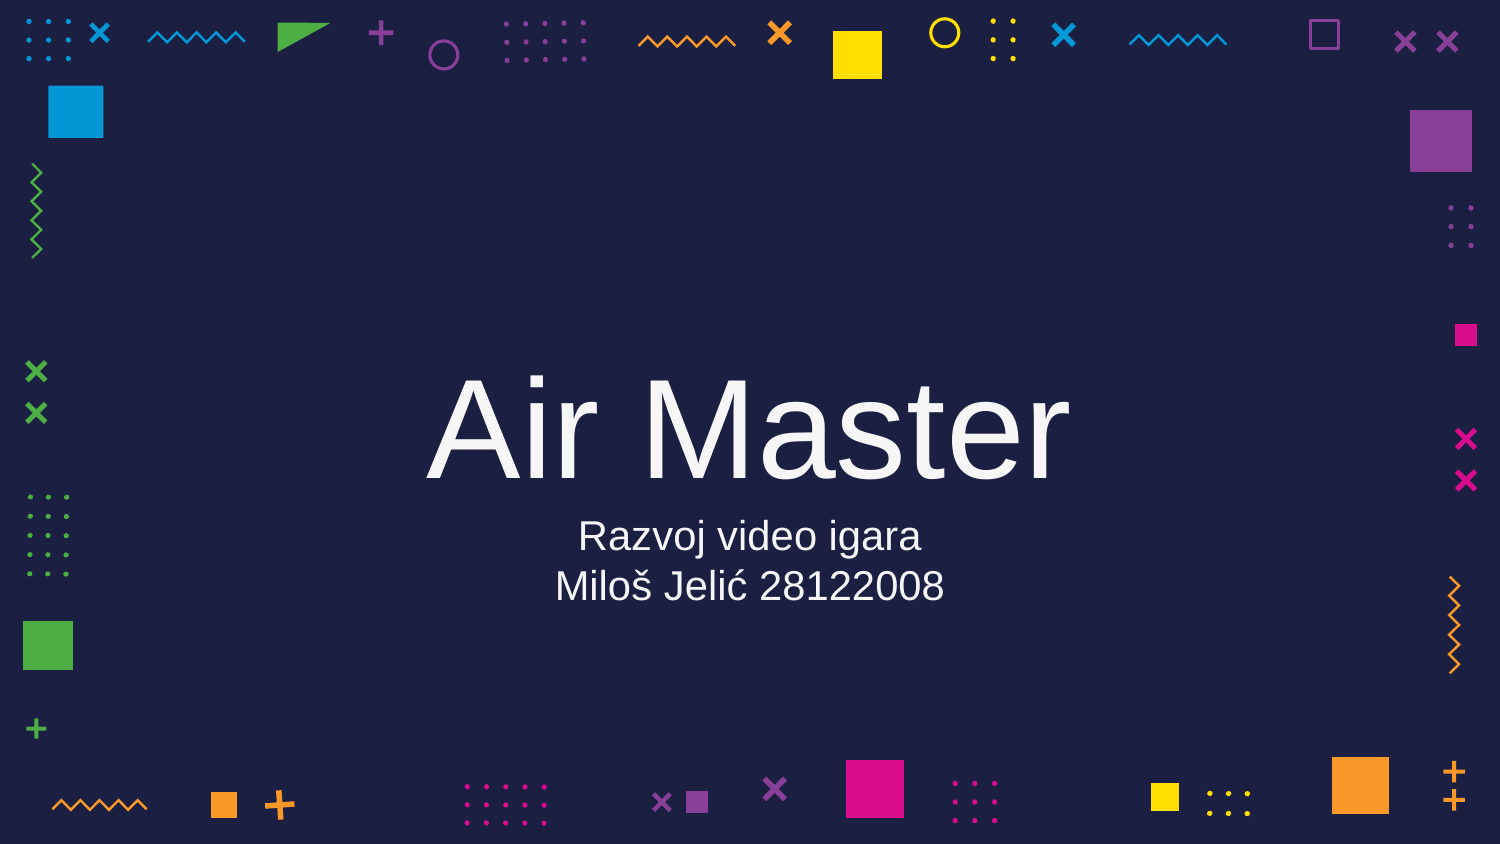

# Air Master
Razvoj video igara
Miloš Jelić 28122008